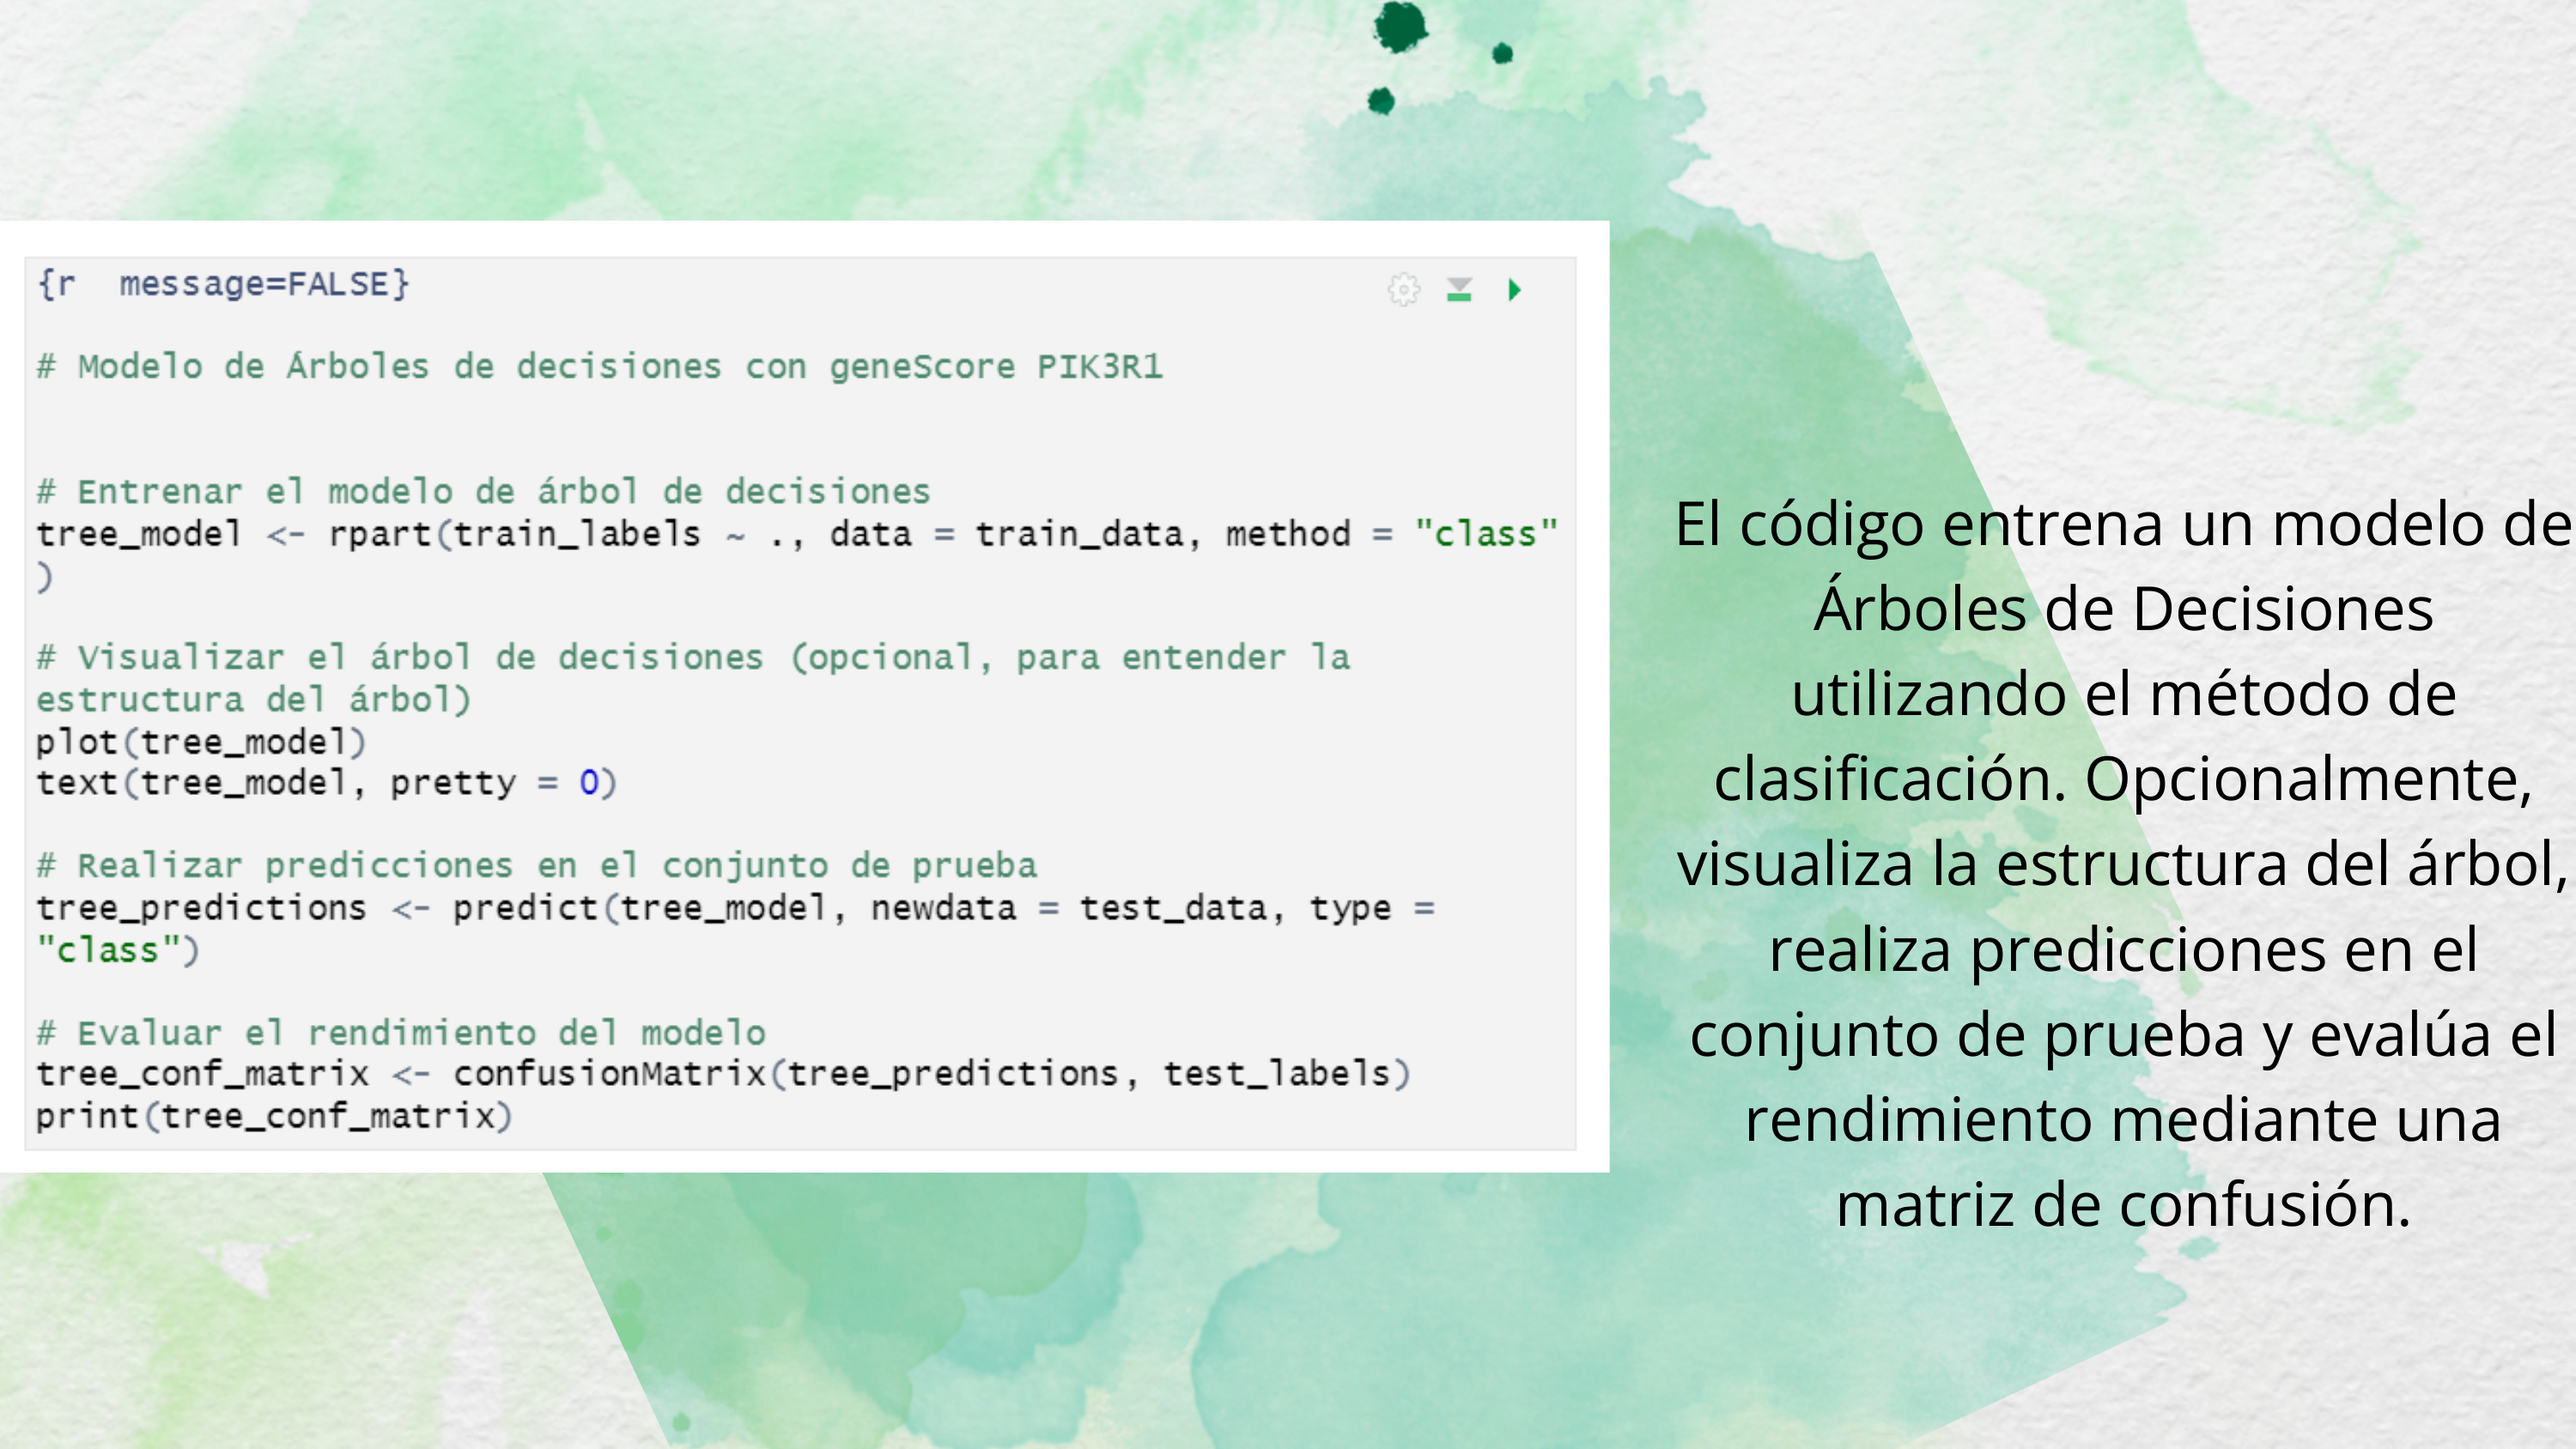

El código entrena un modelo de Árboles de Decisiones utilizando el método de clasificación. Opcionalmente, visualiza la estructura del árbol, realiza predicciones en el conjunto de prueba y evalúa el rendimiento mediante una matriz de confusión.